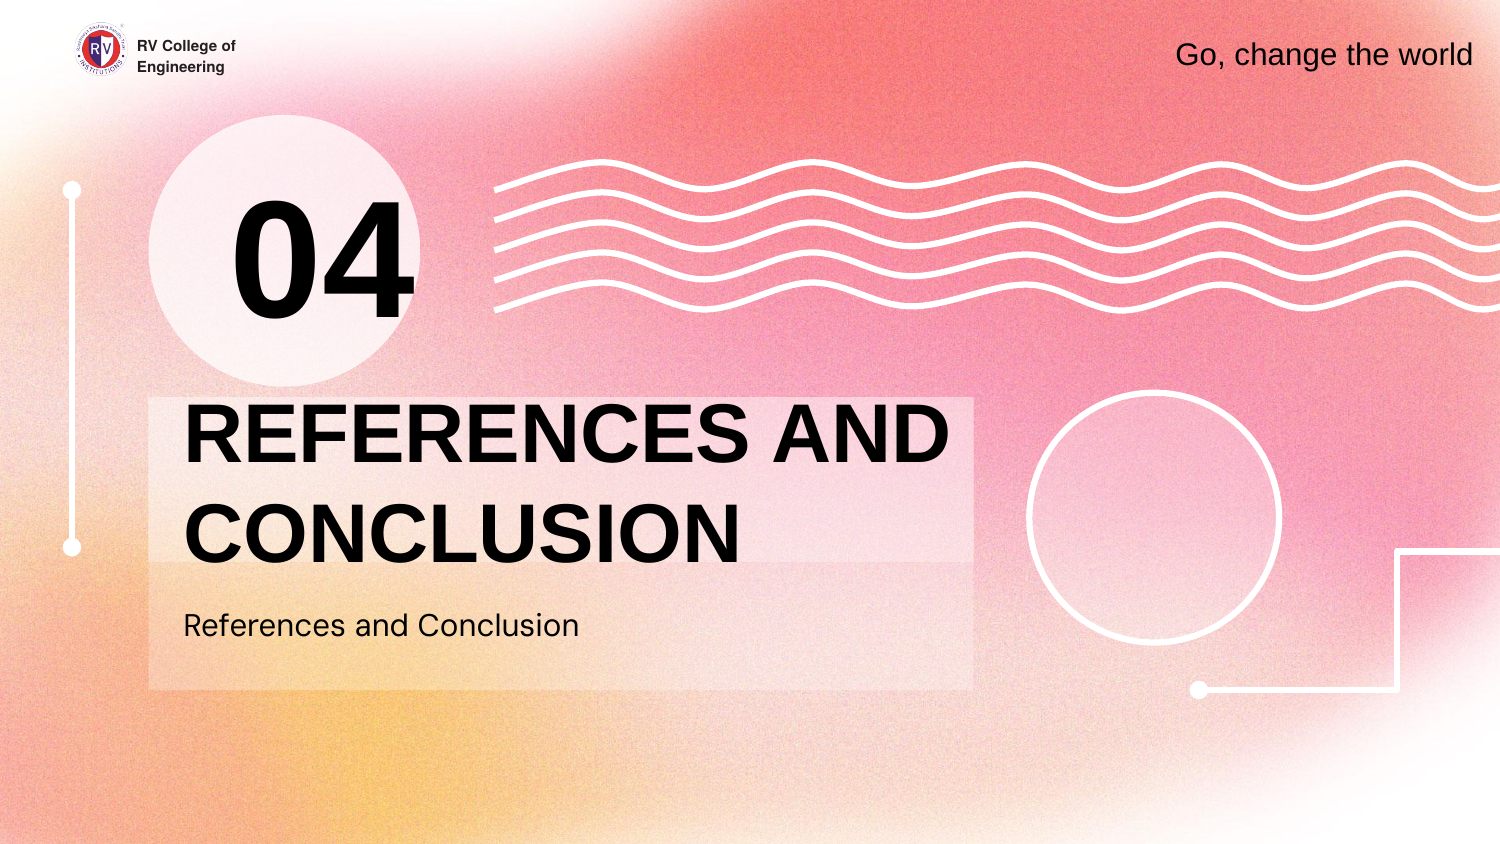

Go, change the world

RV College of
Engineering

04

# REFERENCES AND CONCLUSION
References and Conclusion